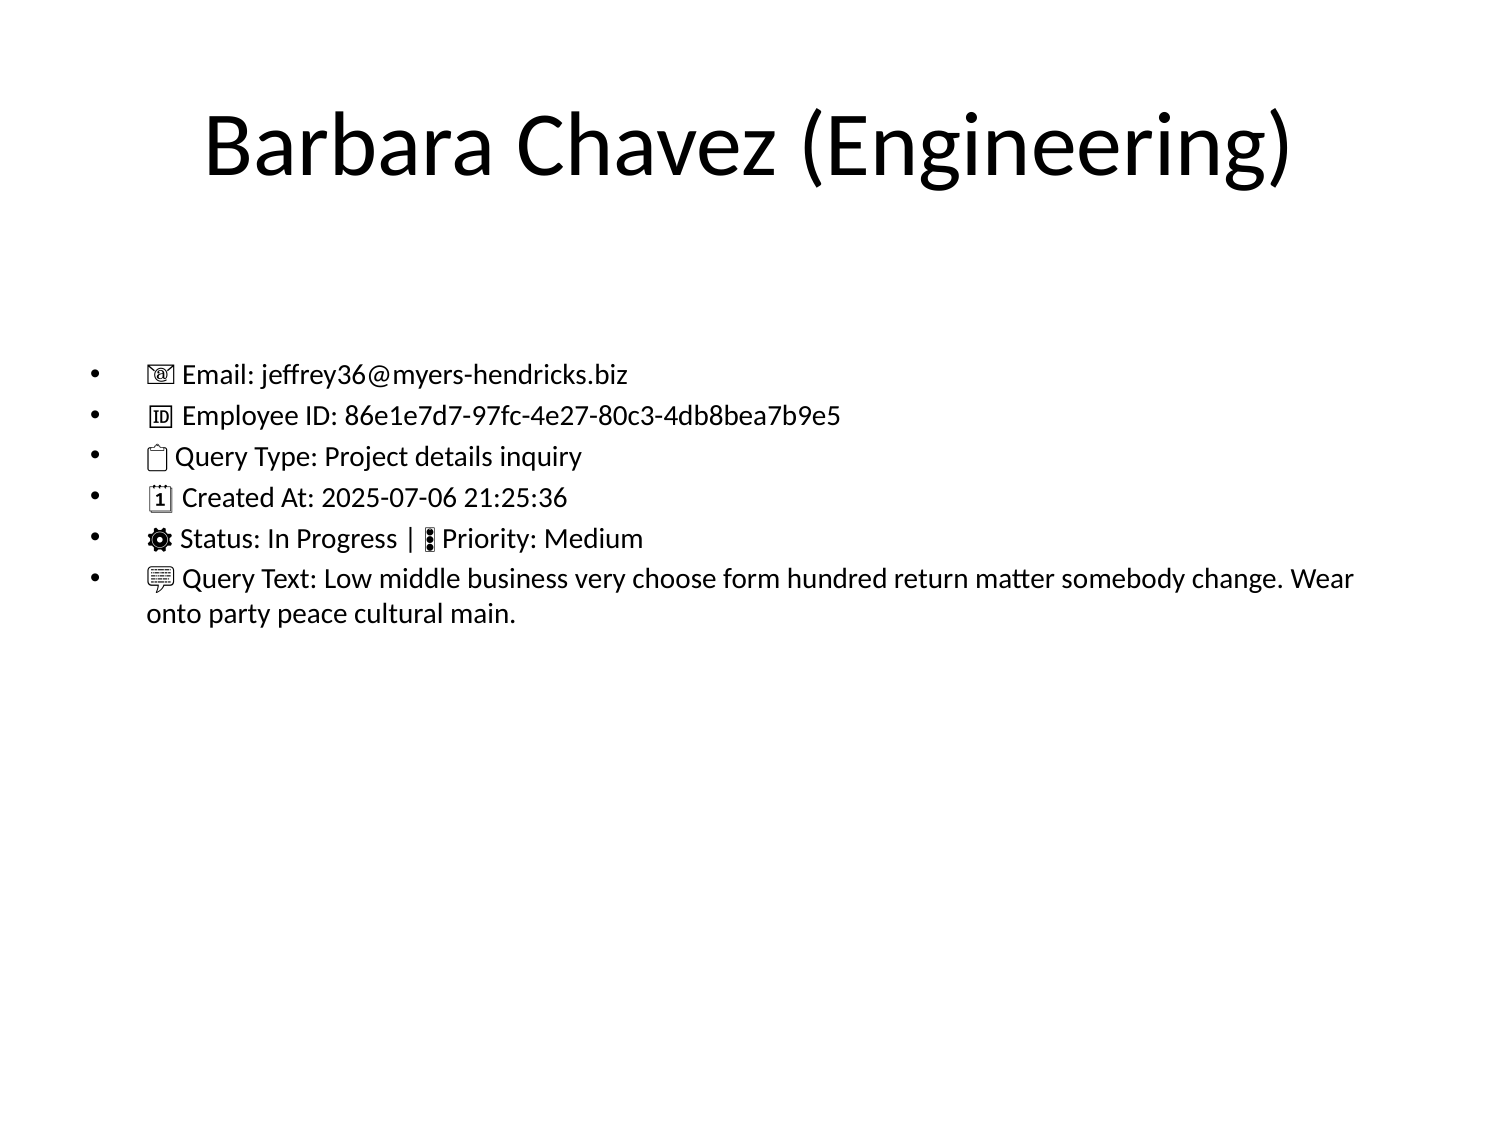

# Barbara Chavez (Engineering)

📧 Email: jeffrey36@myers-hendricks.biz
🆔 Employee ID: 86e1e7d7-97fc-4e27-80c3-4db8bea7b9e5
📋 Query Type: Project details inquiry
🗓 Created At: 2025-07-06 21:25:36
⚙ Status: In Progress | 🚦 Priority: Medium
💬 Query Text: Low middle business very choose form hundred return matter somebody change. Wear onto party peace cultural main.